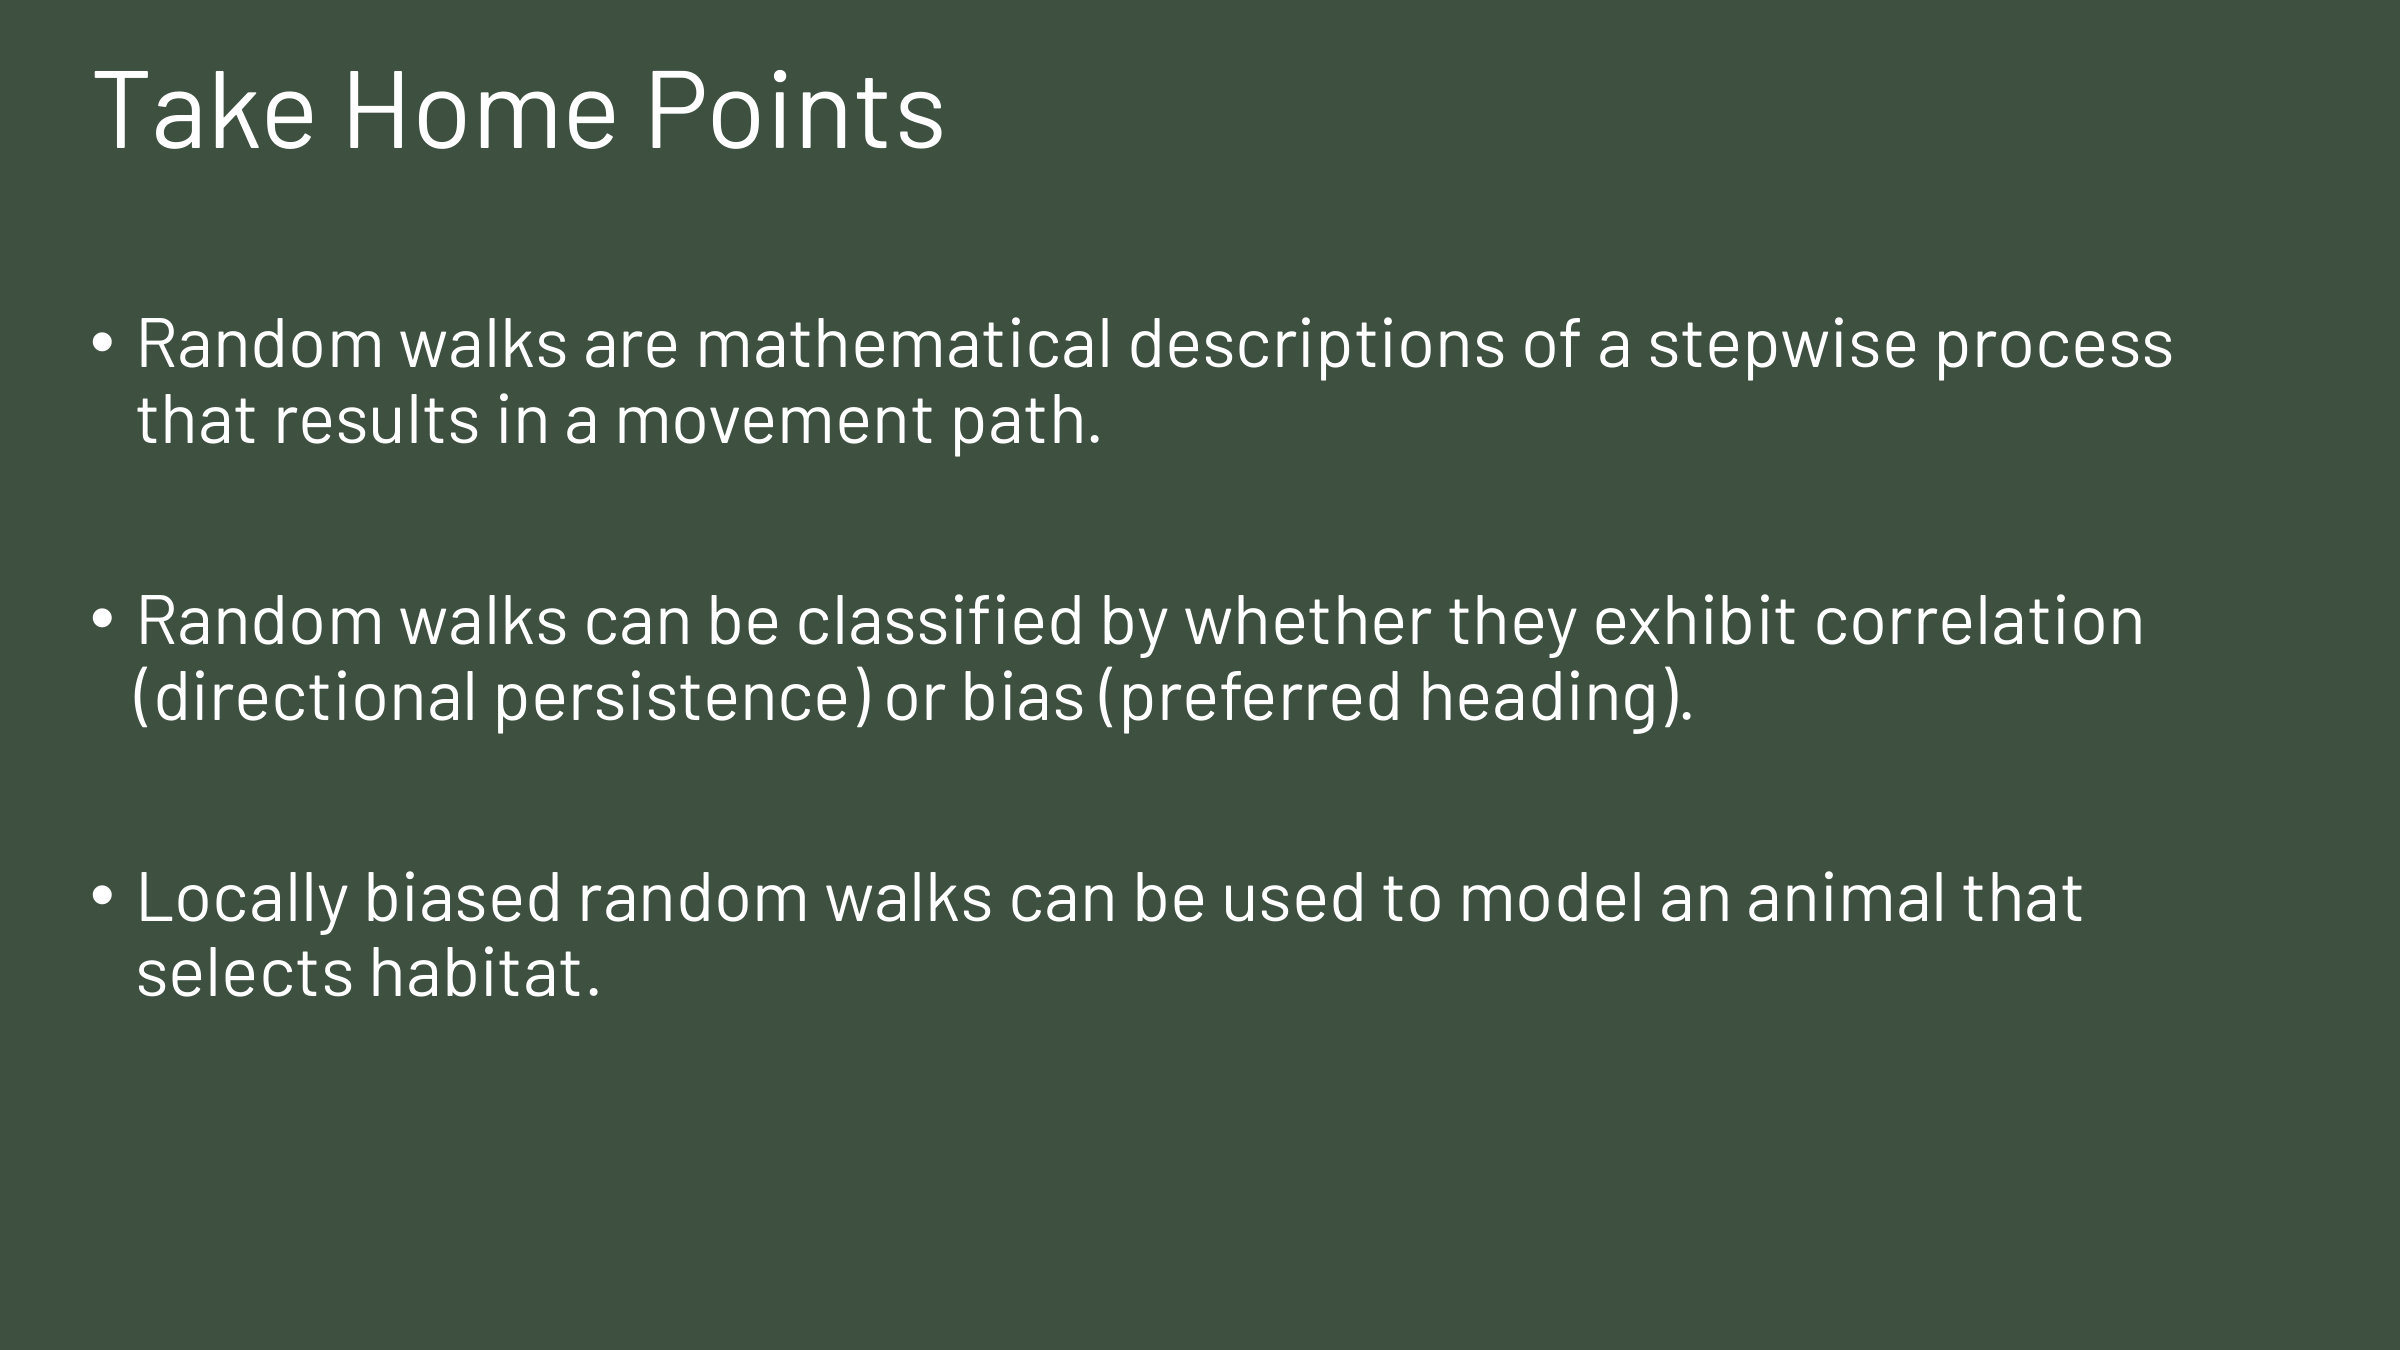

# Take Home Points
Random walks are mathematical descriptions of a stepwise process that results in a movement path.

Random walks can be classified by whether they exhibit correlation (directional persistence) or bias (preferred heading).

Locally biased random walks can be used to model an animal that selects habitat.